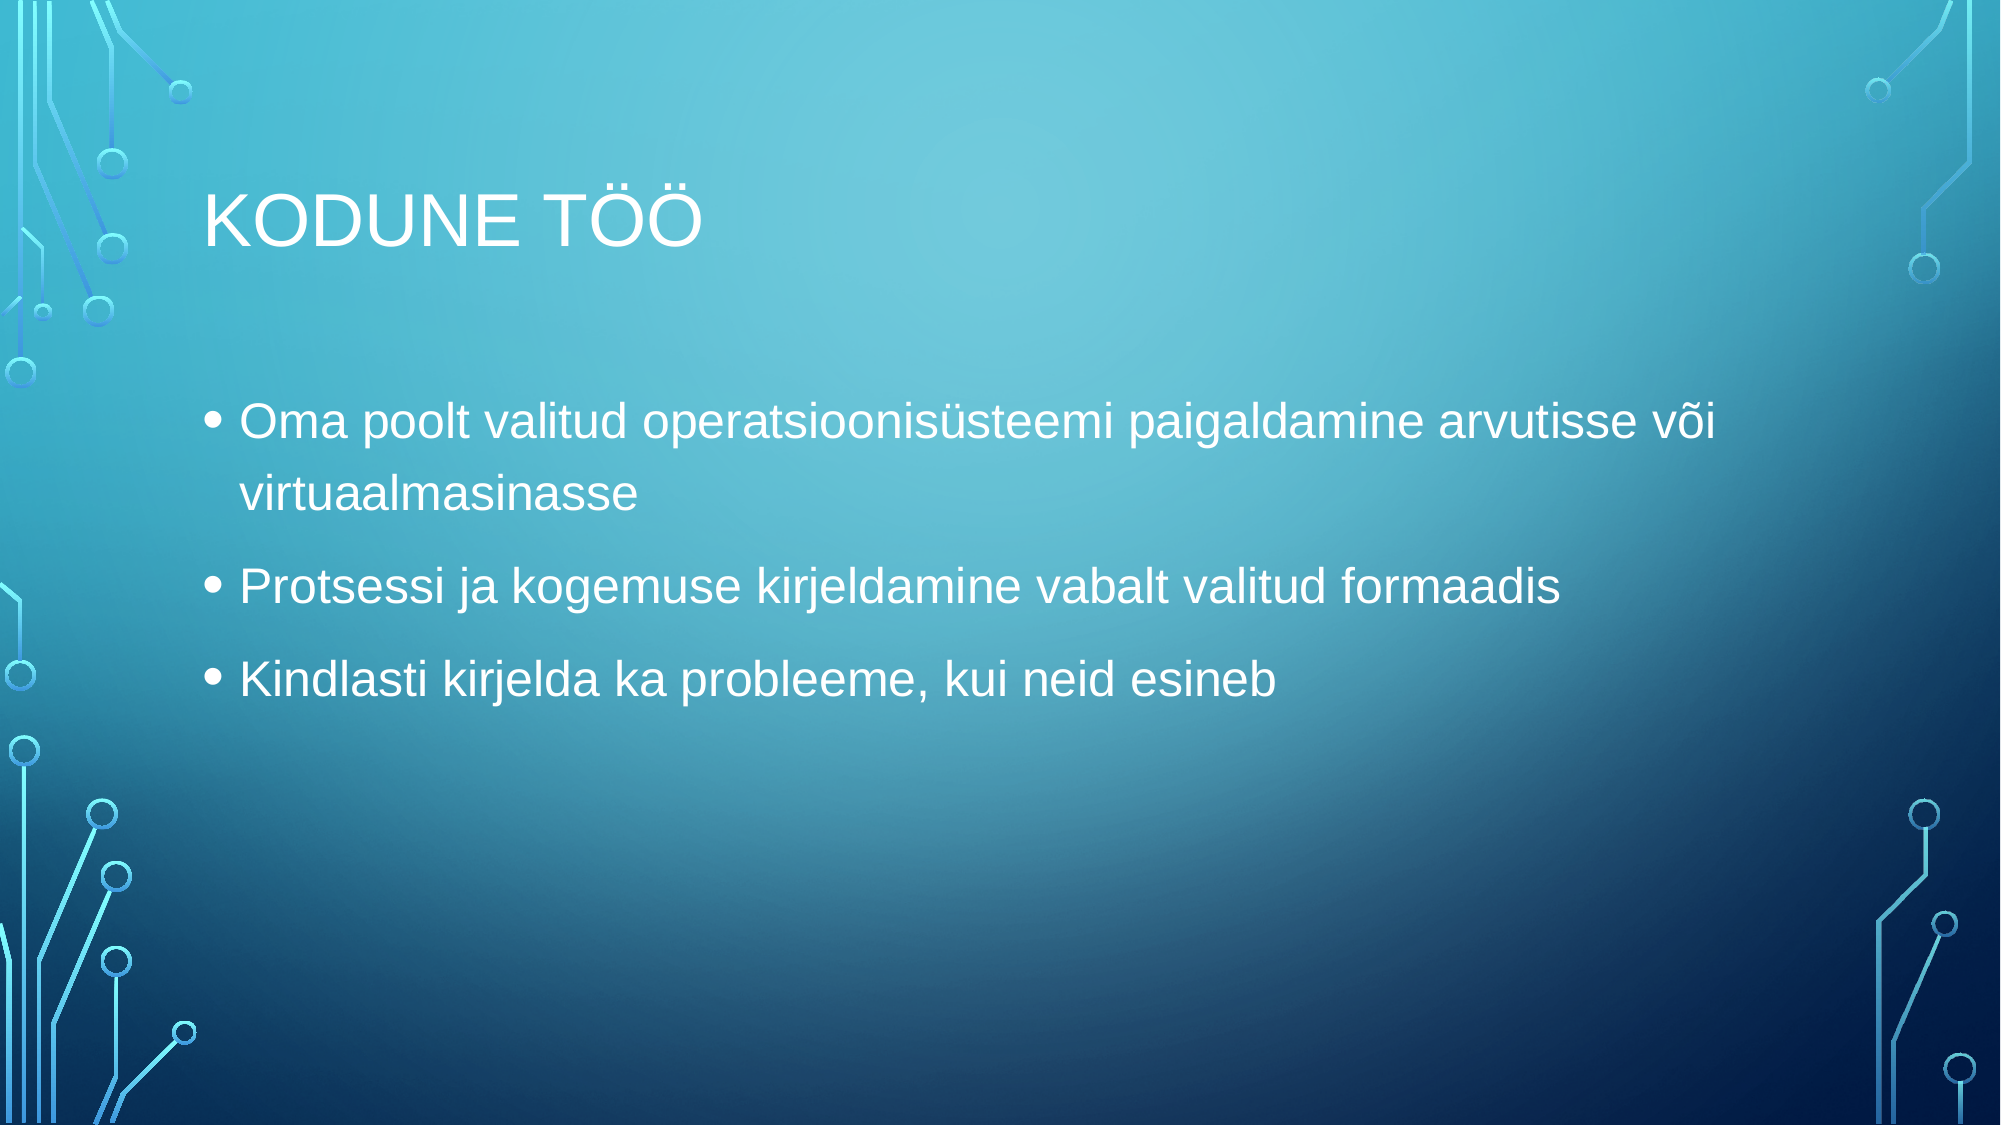

# Kodune töö
Oma poolt valitud operatsioonisüsteemi paigaldamine arvutisse või virtuaalmasinasse
Protsessi ja kogemuse kirjeldamine vabalt valitud formaadis
Kindlasti kirjelda ka probleeme, kui neid esineb